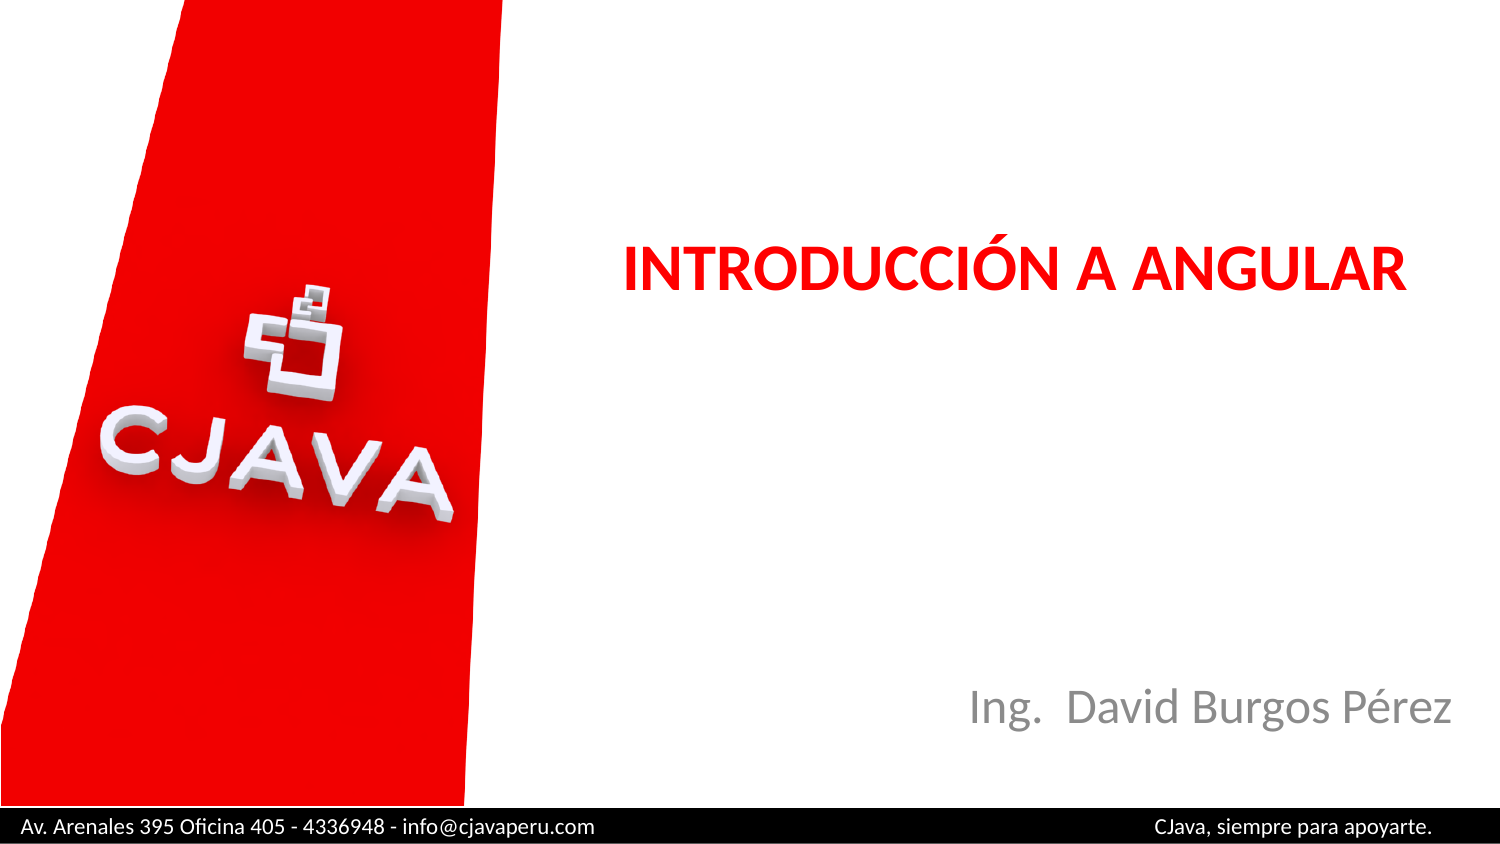

# INTRODUCCIÓN A ANGULAR
Ing.  David Burgos Pérez